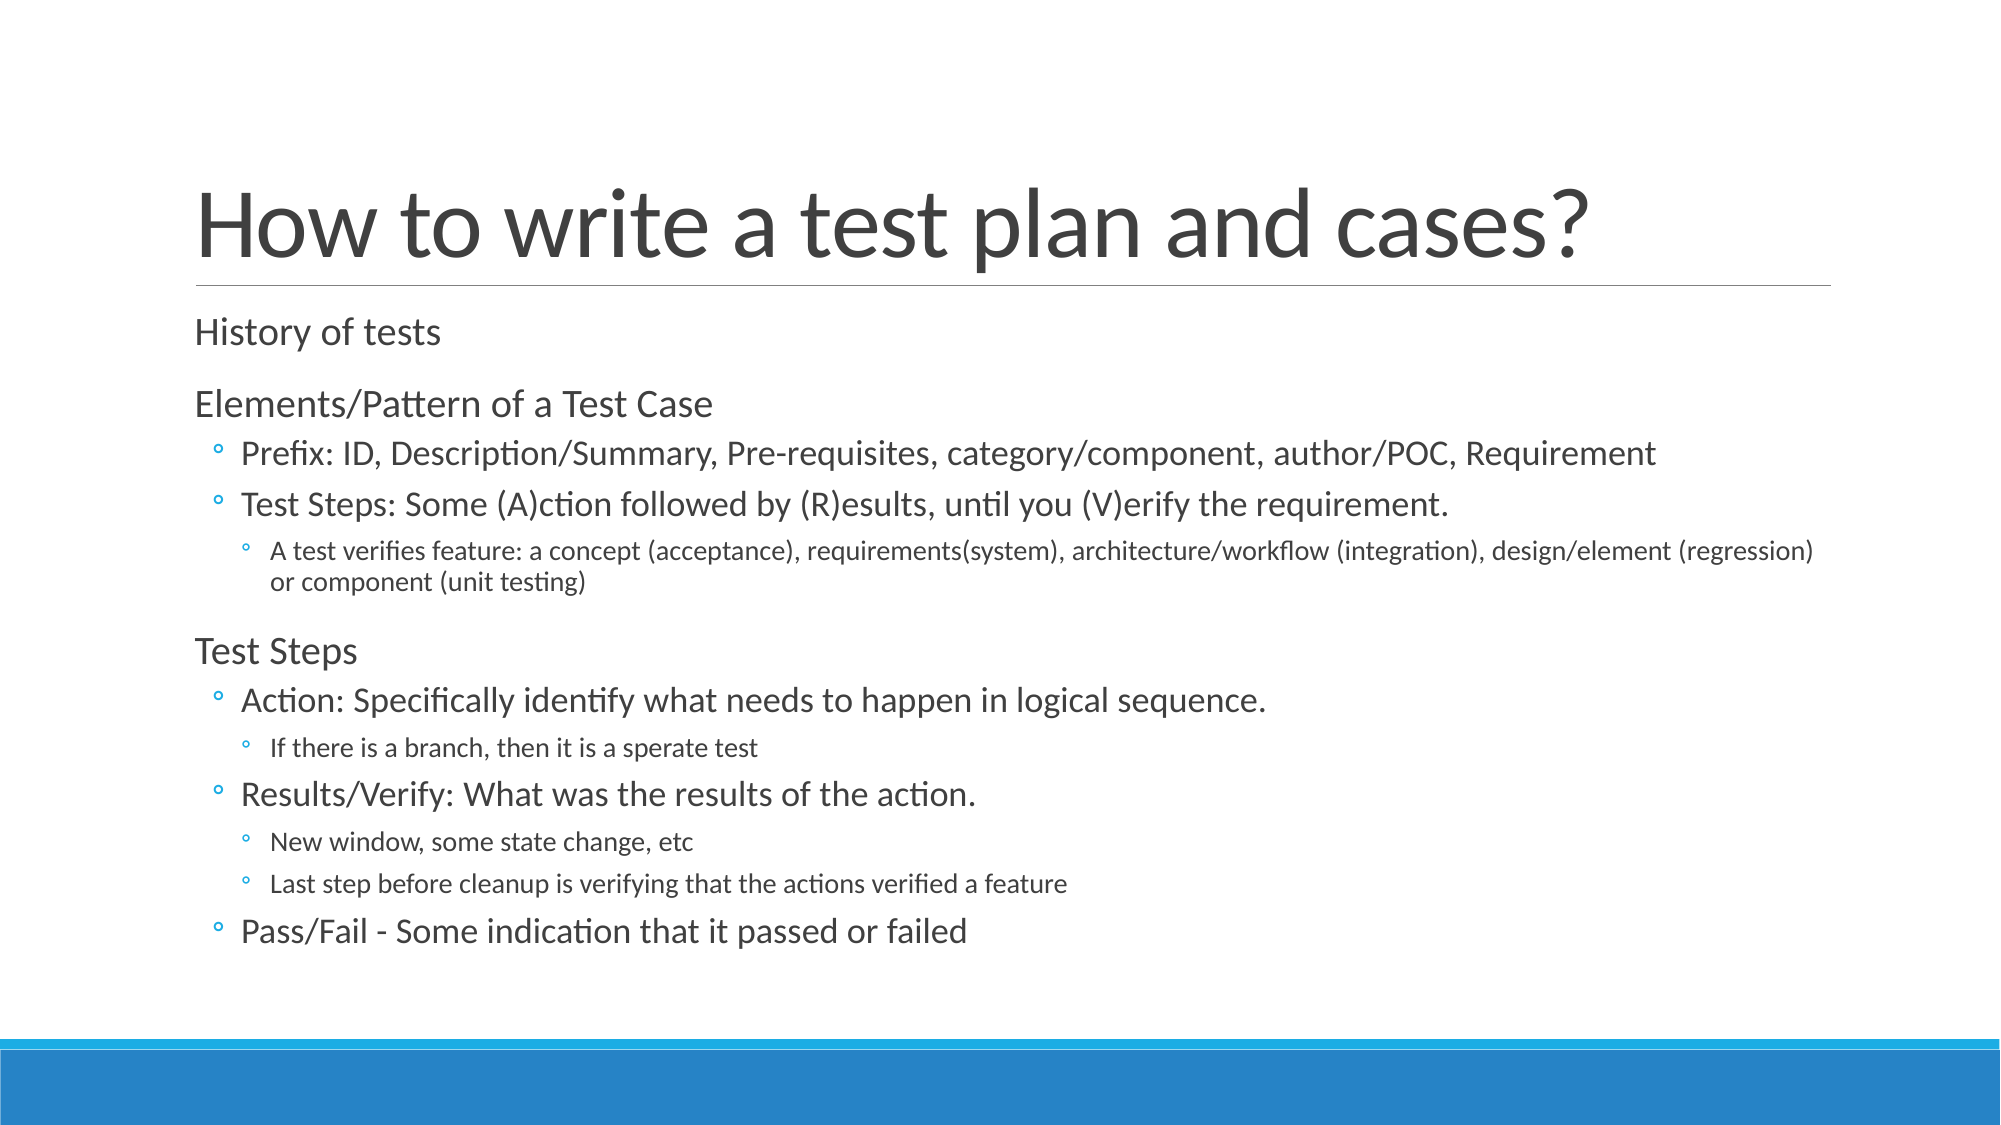

# How to write a test plan and cases?
History of tests
Elements/Pattern of a Test Case
Prefix: ID, Description/Summary, Pre-requisites, category/component, author/POC, Requirement
Test Steps: Some (A)ction followed by (R)esults, until you (V)erify the requirement.
A test verifies feature: a concept (acceptance), requirements(system), architecture/workflow (integration), design/element (regression) or component (unit testing)
Test Steps
Action: Specifically identify what needs to happen in logical sequence.
If there is a branch, then it is a sperate test
Results/Verify: What was the results of the action.
New window, some state change, etc
Last step before cleanup is verifying that the actions verified a feature
Pass/Fail - Some indication that it passed or failed